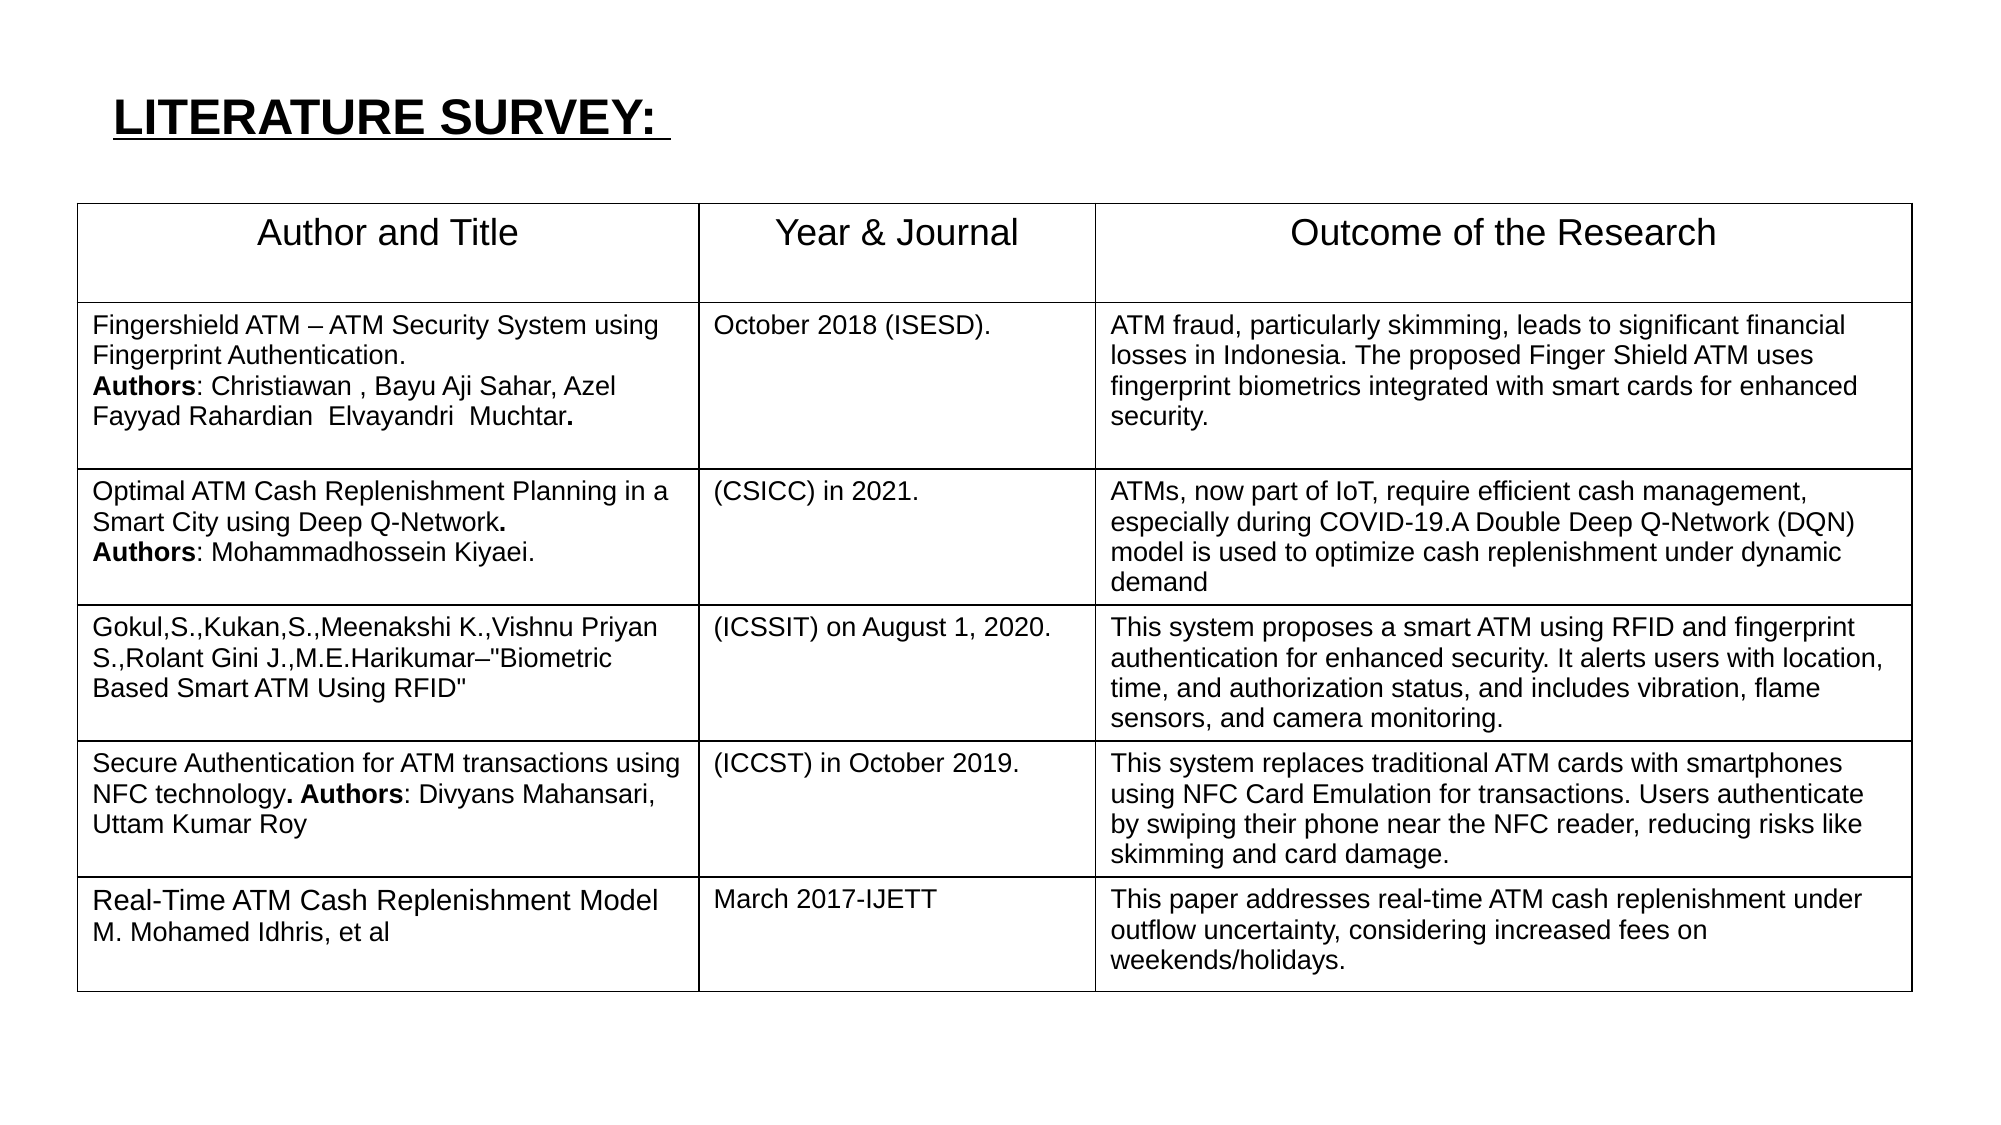

LITERATURE SURVEY:
| Author and Title | Year & Journal | Outcome of the Research |
| --- | --- | --- |
| Fingershield ATM – ATM Security System using Fingerprint Authentication. Authors: Christiawan , Bayu Aji Sahar, Azel Fayyad Rahardian Elvayandri Muchtar. | October 2018 (ISESD). | ATM fraud, particularly skimming, leads to significant financial losses in Indonesia. The proposed Finger Shield ATM uses fingerprint biometrics integrated with smart cards for enhanced security. |
| Optimal ATM Cash Replenishment Planning in a Smart City using Deep Q-Network. Authors: Mohammadhossein Kiyaei. | (CSICC) in 2021. | ATMs, now part of IoT, require efficient cash management, especially during COVID-19.A Double Deep Q-Network (DQN) model is used to optimize cash replenishment under dynamic demand |
| Gokul,S.,Kukan,S.,Meenakshi K.,Vishnu Priyan S.,Rolant Gini J.,M.E.Harikumar–"Biometric Based Smart ATM Using RFID" | (ICSSIT) on August 1, 2020. | This system proposes a smart ATM using RFID and fingerprint authentication for enhanced security. It alerts users with location, time, and authorization status, and includes vibration, flame sensors, and camera monitoring. |
| Secure Authentication for ATM transactions using NFC technology. Authors: Divyans Mahansari, Uttam Kumar Roy | (ICCST) in October 2019. | This system replaces traditional ATM cards with smartphones using NFC Card Emulation for transactions. Users authenticate by swiping their phone near the NFC reader, reducing risks like skimming and card damage. |
| Real-Time ATM Cash Replenishment Model M. Mohamed Idhris, et al | March 2017-IJETT | This paper addresses real-time ATM cash replenishment under outflow uncertainty, considering increased fees on weekends/holidays. |